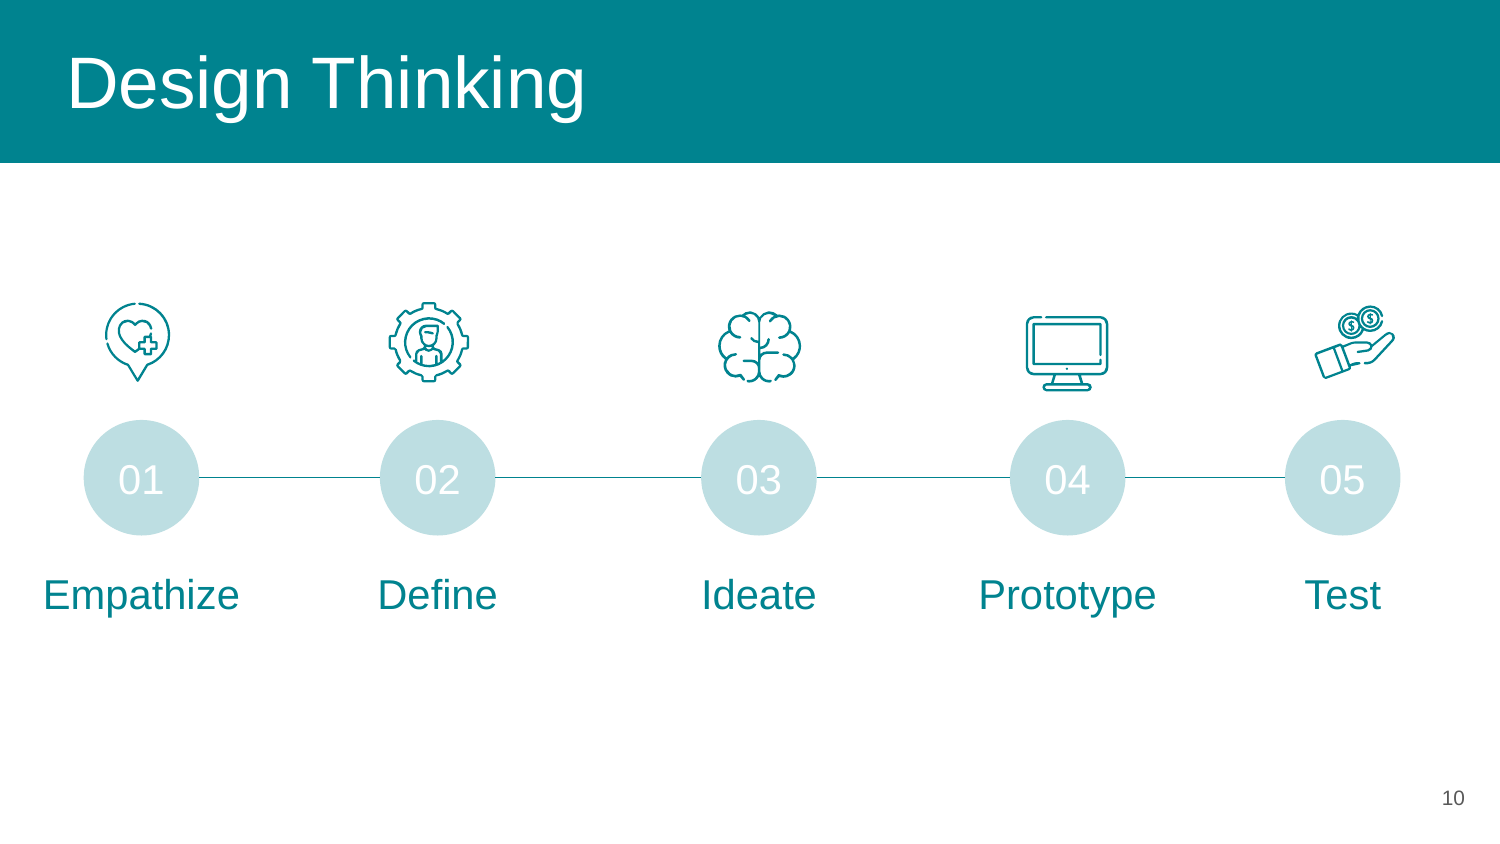

# Design Thinking

01
02
03
04
05
Empathize
Define
Ideate
Prototype
Test
10